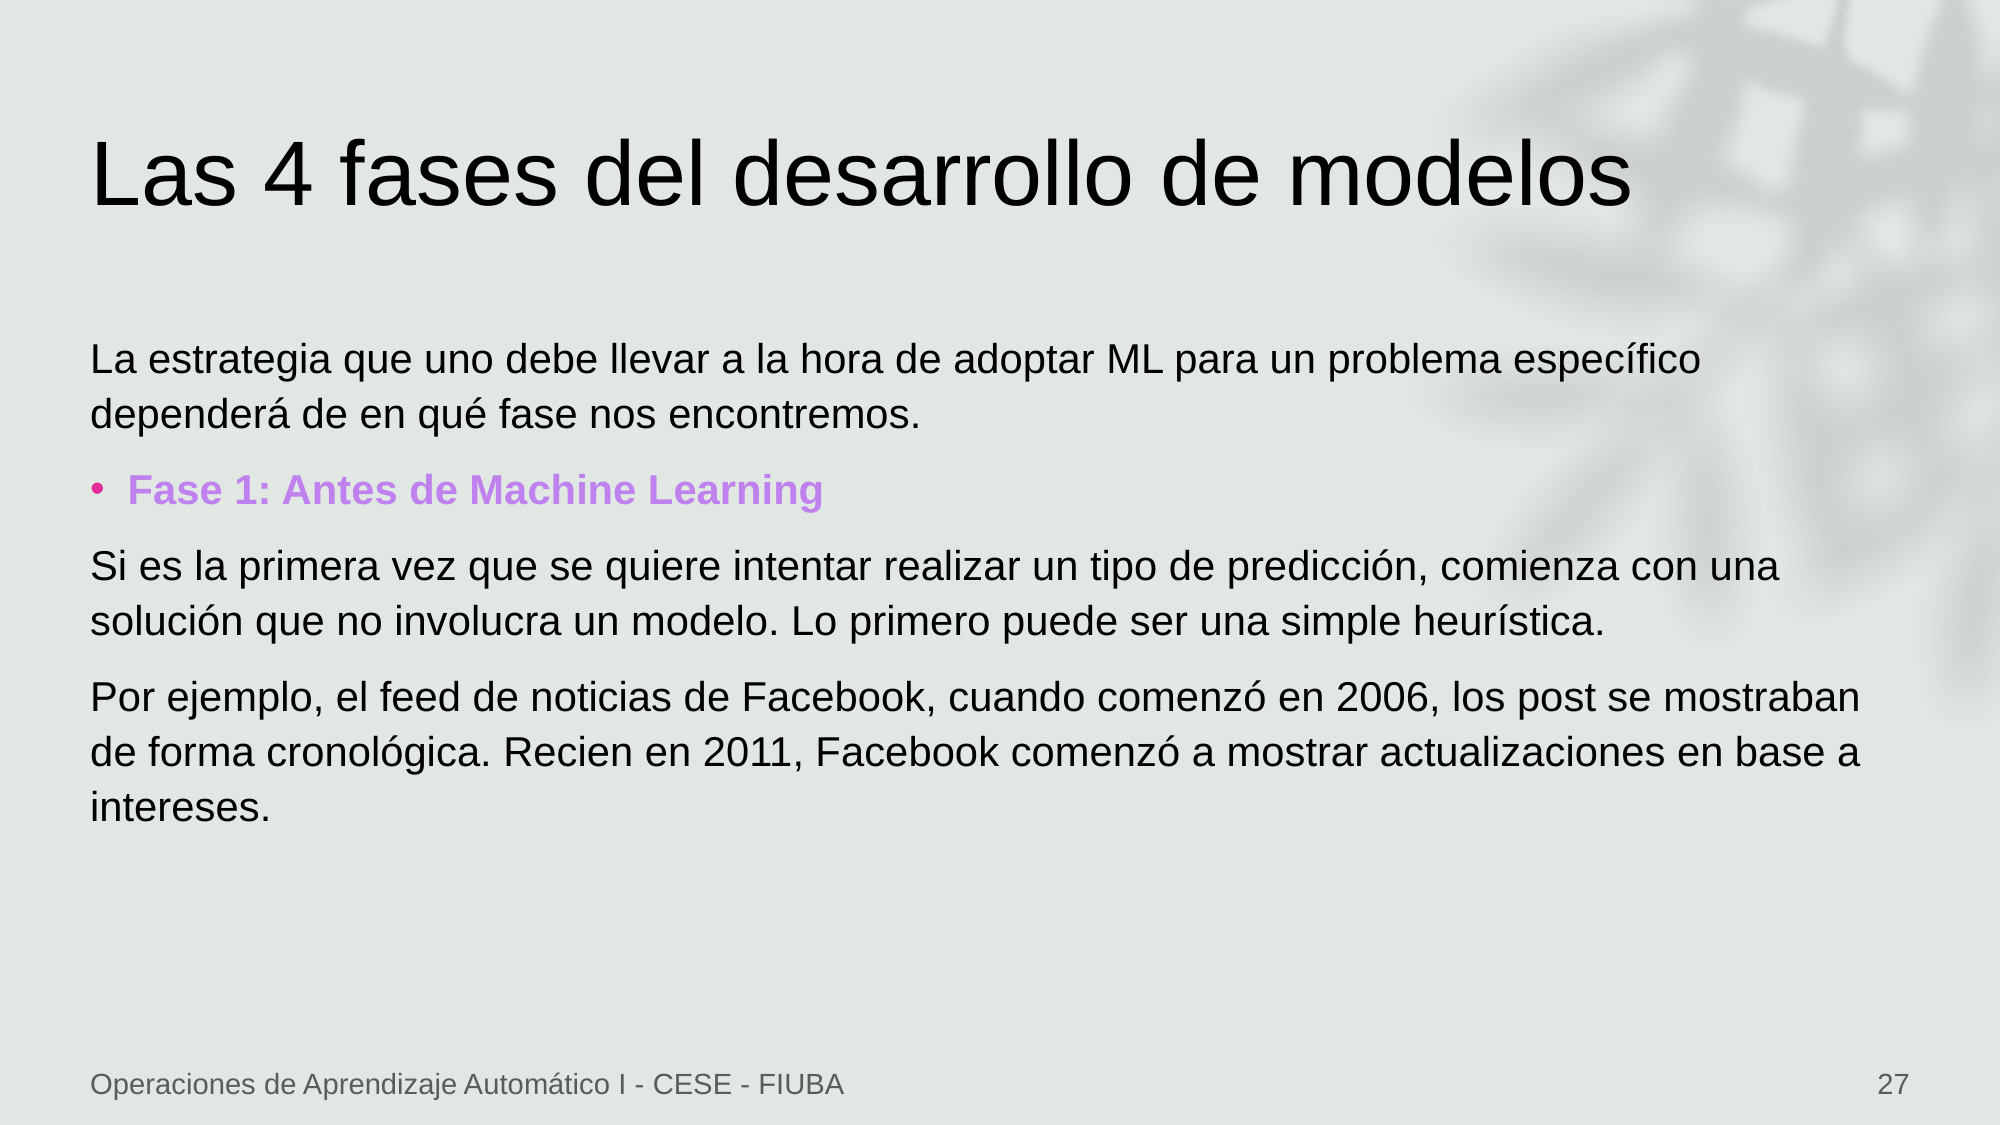

# Las 4 fases del desarrollo de modelos
La estrategia que uno debe llevar a la hora de adoptar ML para un problema específico dependerá de en qué fase nos encontremos.
Fase 1: Antes de Machine Learning
Si es la primera vez que se quiere intentar realizar un tipo de predicción, comienza con una solución que no involucra un modelo. Lo primero puede ser una simple heurística.
Por ejemplo, el feed de noticias de Facebook, cuando comenzó en 2006, los post se mostraban de forma cronológica. Recien en 2011, Facebook comenzó a mostrar actualizaciones en base a intereses.
Operaciones de Aprendizaje Automático I - CESE - FIUBA
27